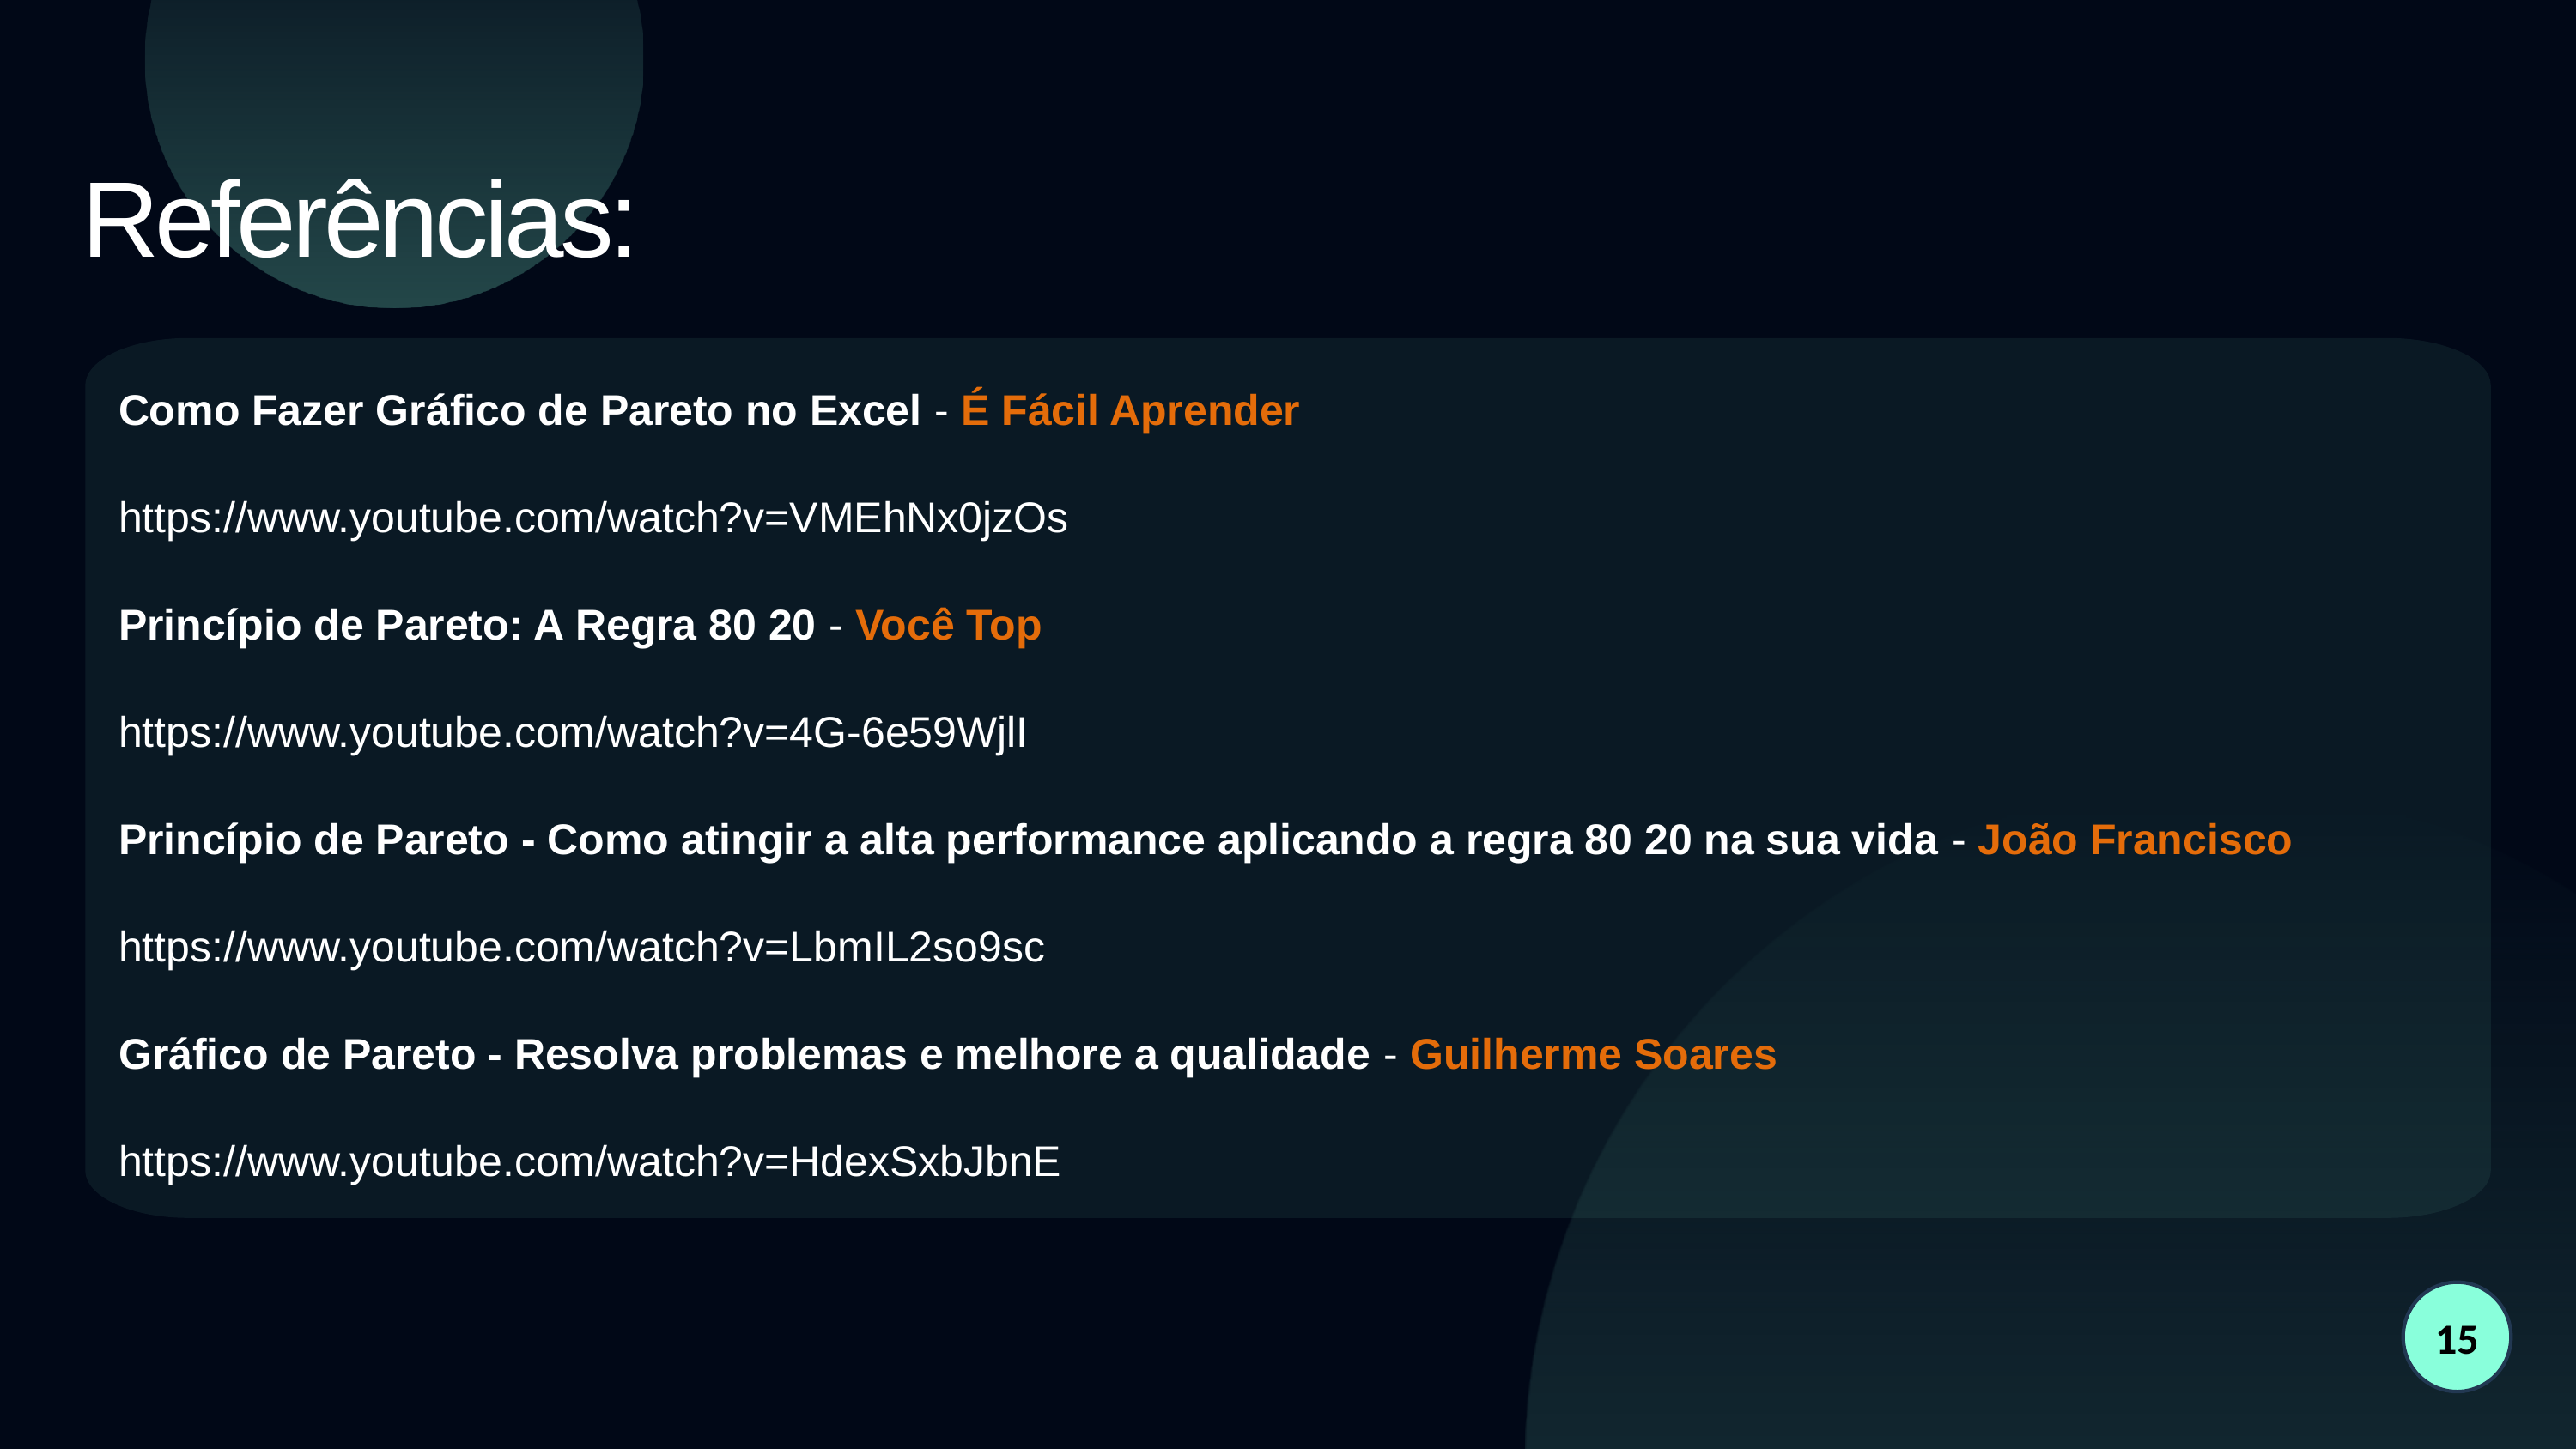

Referências:

Como Fazer Gráfico de Pareto no Excel - É Fácil Aprender

https://www.youtube.com/watch?v=VMEhNx0jzOs
Princípio de Pareto: A Regra 80 20 - Você Top
https://www.youtube.com/watch?v=4G-6e59WjlI

Princípio de Pareto - Como atingir a alta performance aplicando a regra 80 20 na sua vida - João Francisco

https://www.youtube.com/watch?v=LbmIL2so9sc

Gráfico de Pareto - Resolva problemas e melhore a qualidade - Guilherme Soares

https://www.youtube.com/watch?v=HdexSxbJbnE

15